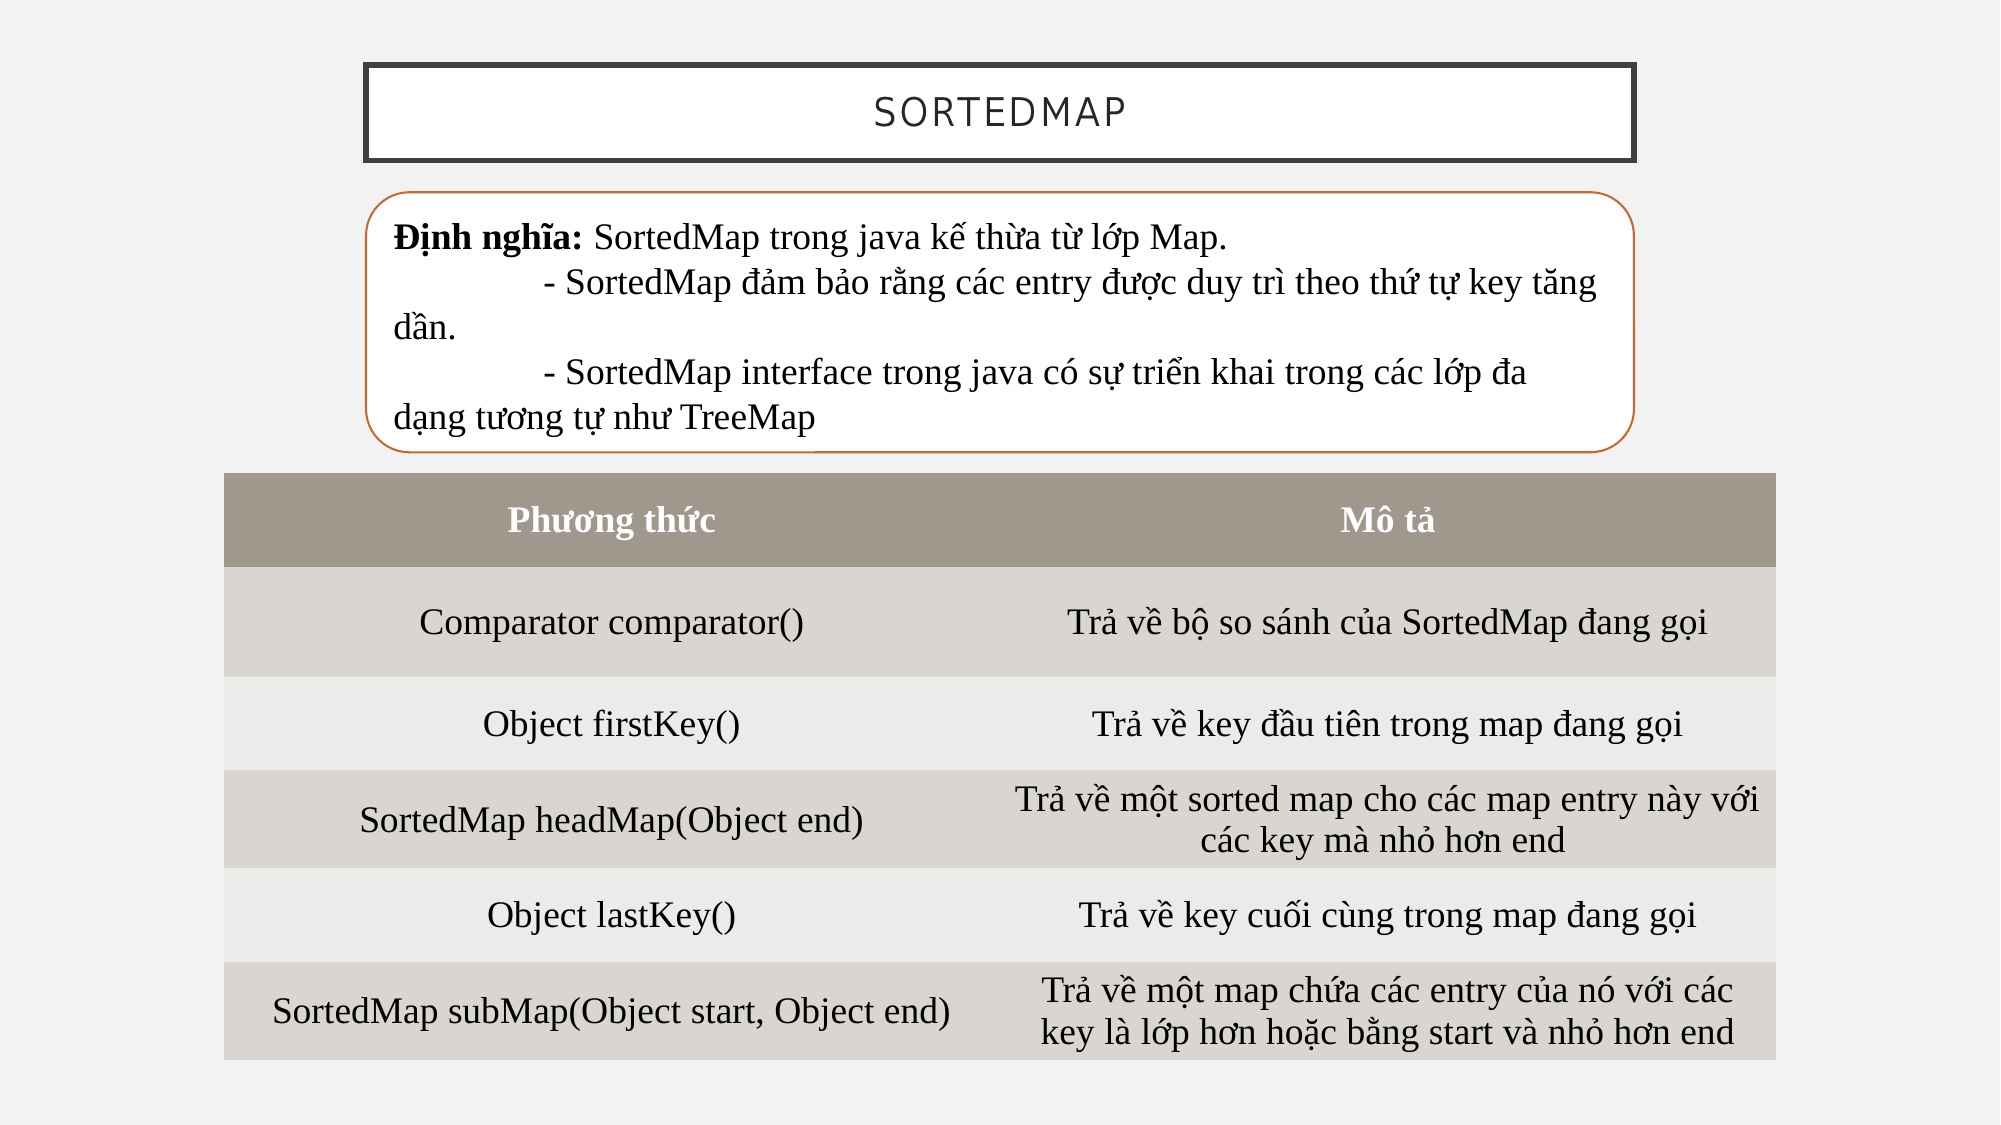

Sortedmap
Định nghĩa: SortedMap trong java kế thừa từ lớp Map.
	- SortedMap đảm bảo rằng các entry được duy trì theo thứ tự key tăng dần.
	- SortedMap interface trong java có sự triển khai trong các lớp đa dạng tương tự như TreeMap

| Phương thức | Mô tả |
| --- | --- |
| Comparator comparator() | Trả về bộ so sánh của SortedMap đang gọi |
| Object firstKey() | Trả về key đầu tiên trong map đang gọi |
| SortedMap headMap(Object end) | Trả về một sorted map cho các map entry này với các key mà nhỏ hơn end |
| Object lastKey() | Trả về key cuối cùng trong map đang gọi |
| SortedMap subMap(Object start, Object end) | Trả về một map chứa các entry của nó với các key là lớp hơn hoặc bằng start và nhỏ hơn end |